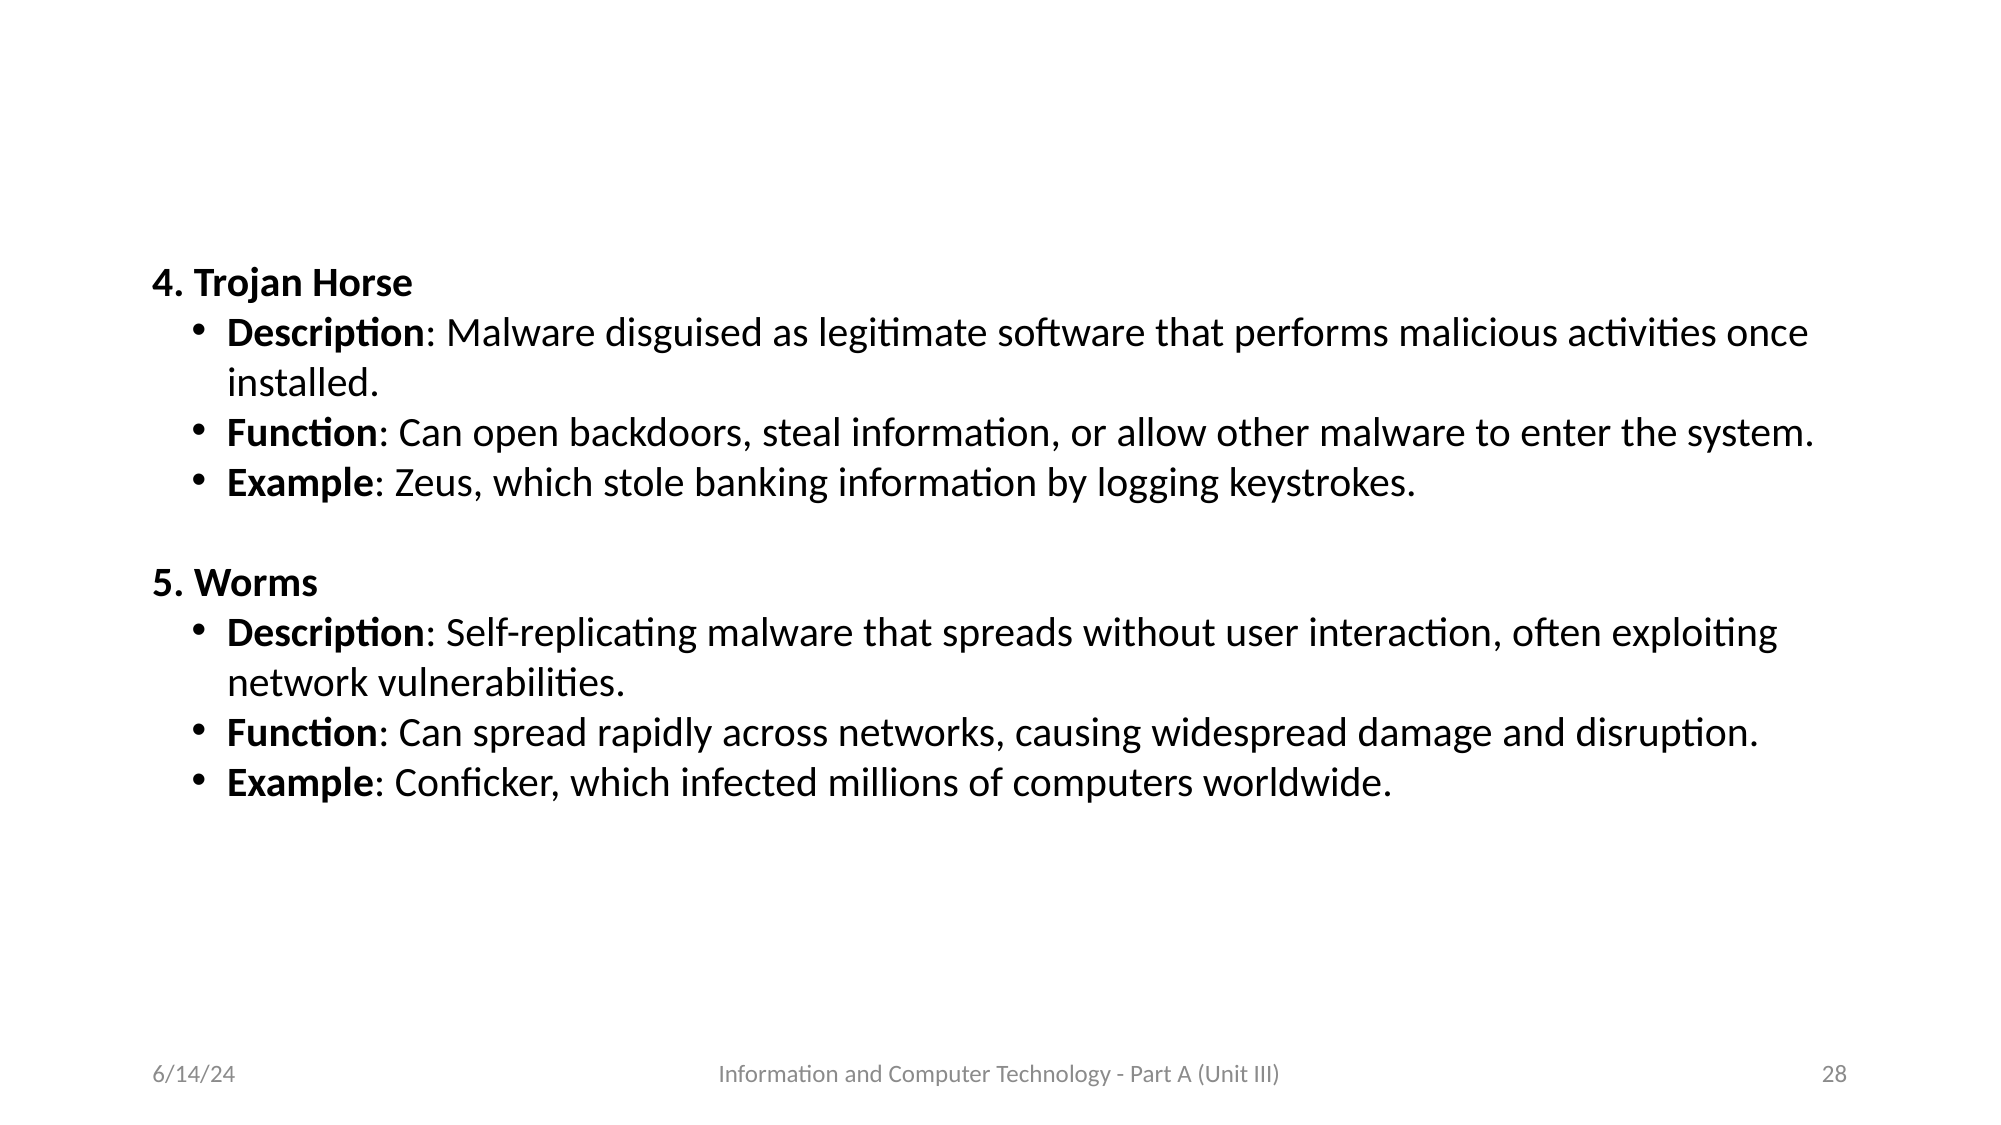

4. Trojan Horse
Description: Malware disguised as legitimate software that performs malicious activities once installed.
Function: Can open backdoors, steal information, or allow other malware to enter the system.
Example: Zeus, which stole banking information by logging keystrokes.

5. Worms
Description: Self-replicating malware that spreads without user interaction, often exploiting network vulnerabilities.
Function: Can spread rapidly across networks, causing widespread damage and disruption.
Example: Conficker, which infected millions of computers worldwide.
6/14/24
Information and Computer Technology - Part A (Unit III)
28